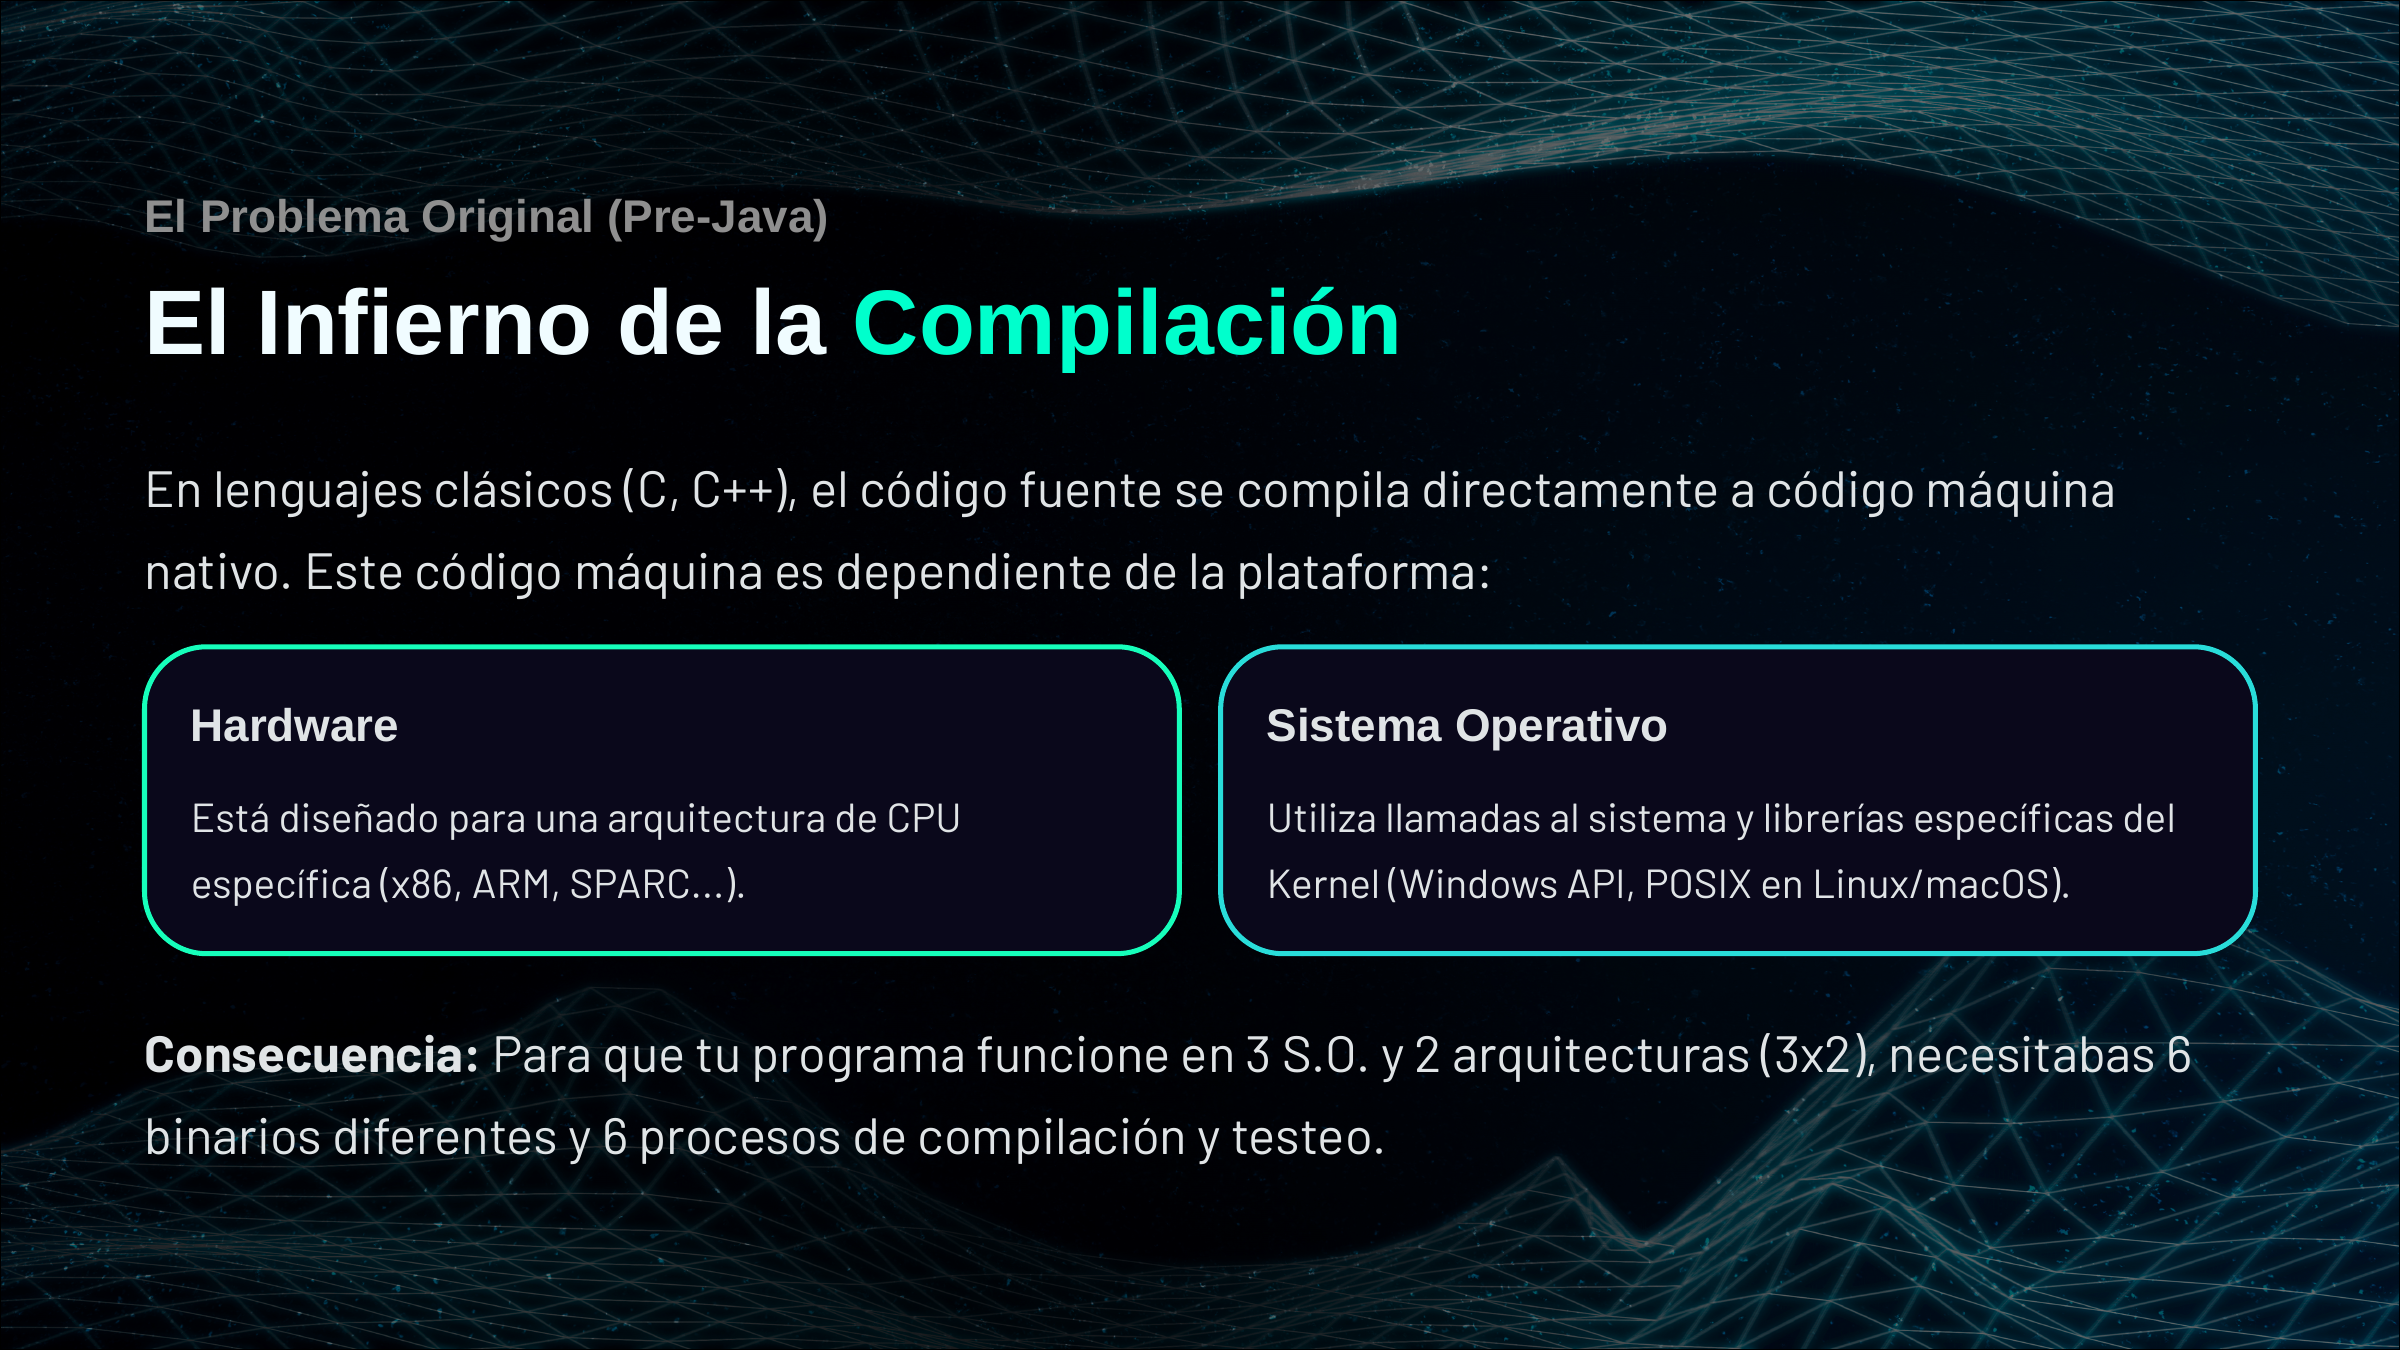

El Problema Original (Pre-Java)
El Infierno de la Compilación
En lenguajes clásicos (C, C++), el código fuente se compila directamente a código máquina nativo. Este código máquina es dependiente de la plataforma:

Hardware
Sistema Operativo
Está diseñado para una arquitectura de CPU específica (x86, ARM, SPARC...).
Utiliza llamadas al sistema y librerías específicas del Kernel (Windows API, POSIX en Linux/macOS).
Consecuencia: Para que tu programa funcione en 3 S.O. y 2 arquitecturas (3x2), necesitabas 6 binarios diferentes y 6 procesos de compilación y testeo.